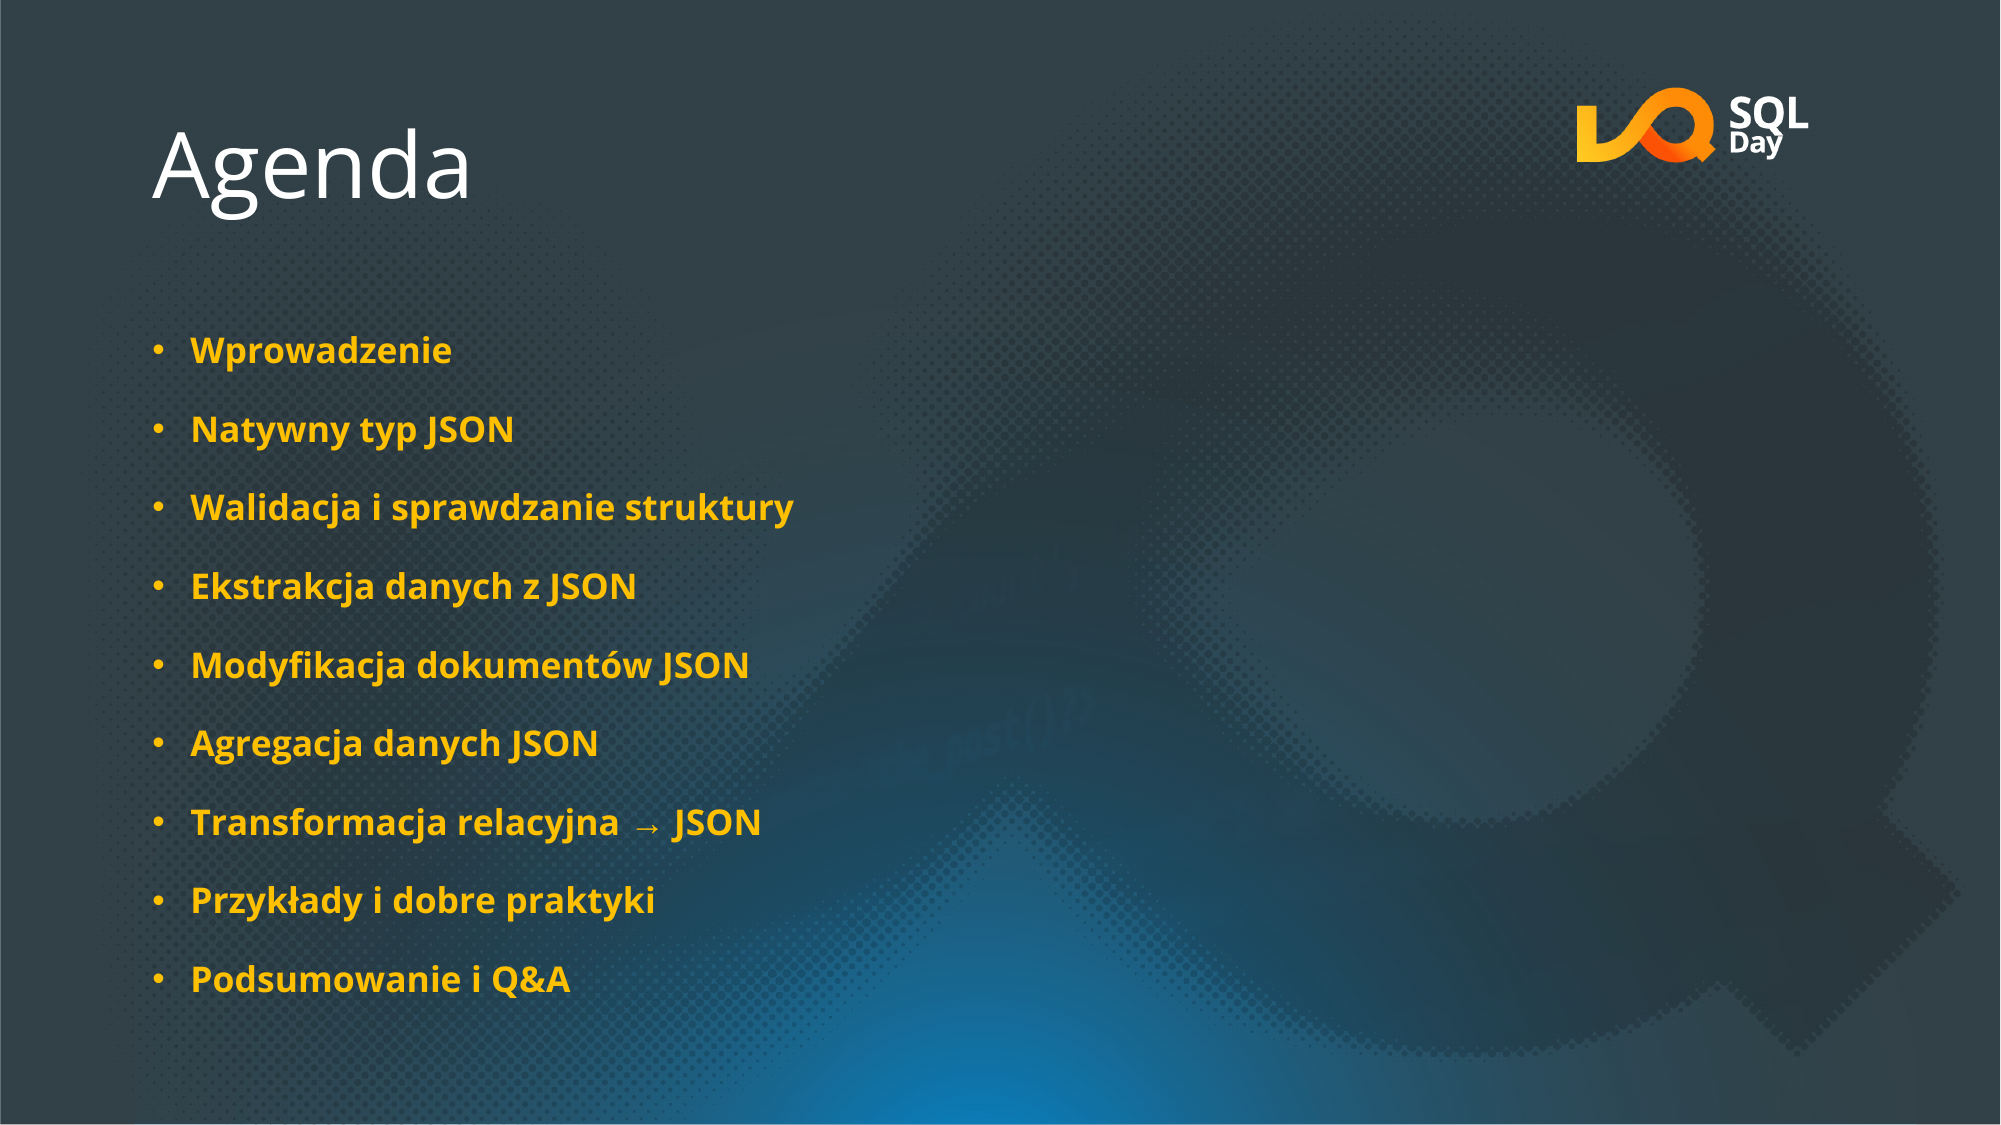

# Agenda
Wprowadzenie
Natywny typ JSON
Walidacja i sprawdzanie struktury
Ekstrakcja danych z JSON
Modyfikacja dokumentów JSON
Agregacja danych JSON
Transformacja relacyjna → JSON
Przykłady i dobre praktyki
Podsumowanie i Q&A